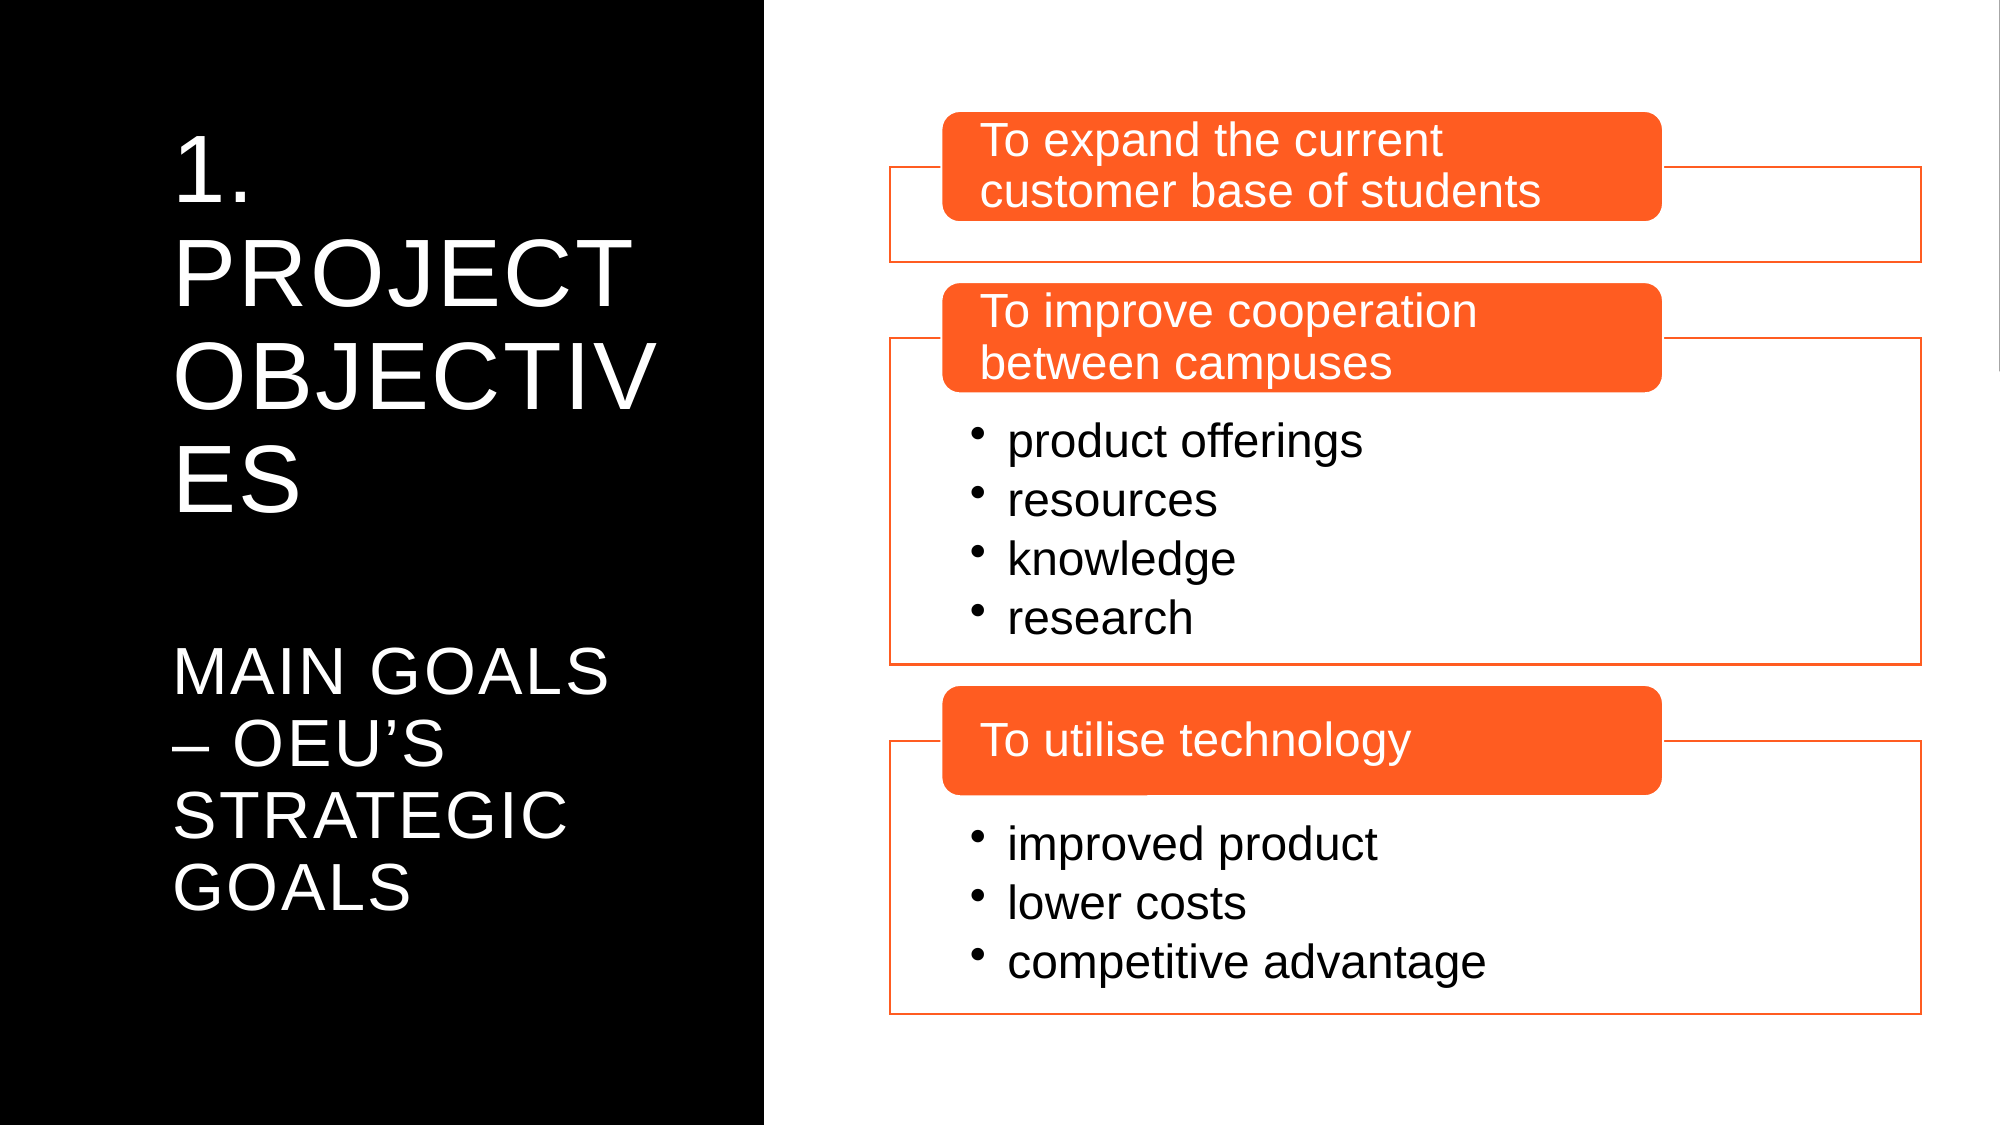

# 1. Project Objectives Main goals – OEU’s strategic goals
To expand the current customer base of students
product offerings
resources
knowledge
research
To improve cooperation between campuses
improved product
lower costs
competitive advantage
To utilise technology